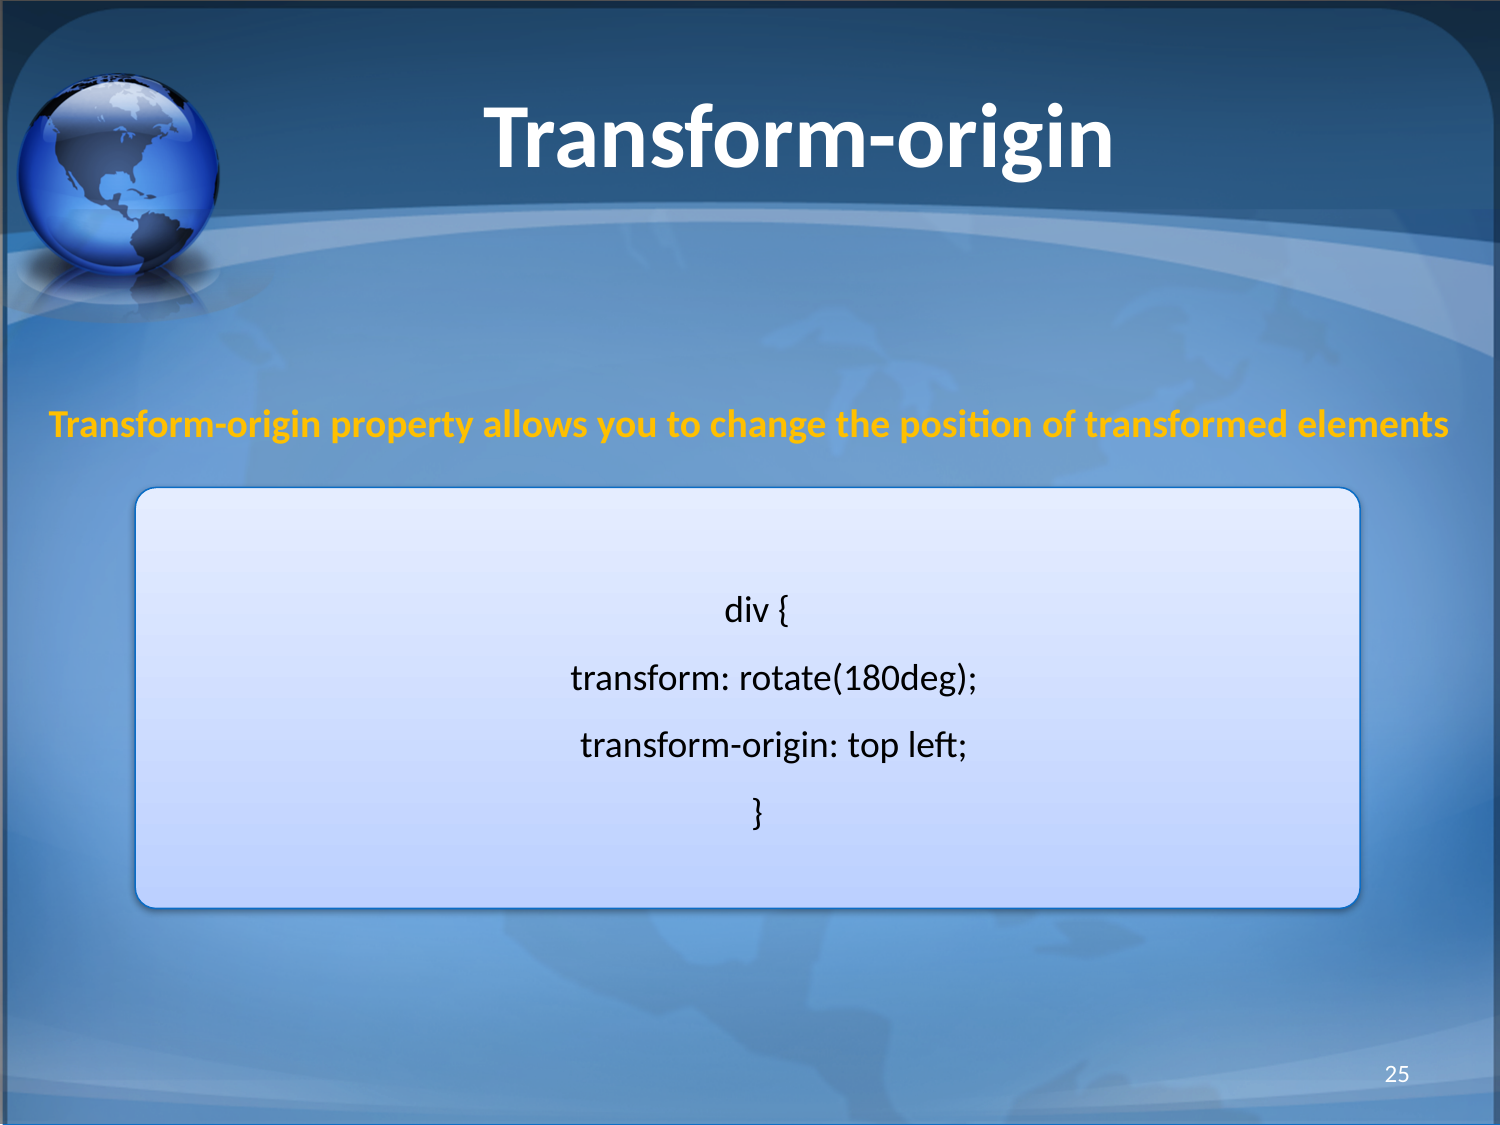

# Transform-origin
Transform-origin property allows you to change the position of transformed elements
div {
    transform: rotate(180deg);
    transform-origin: top left;
}

25